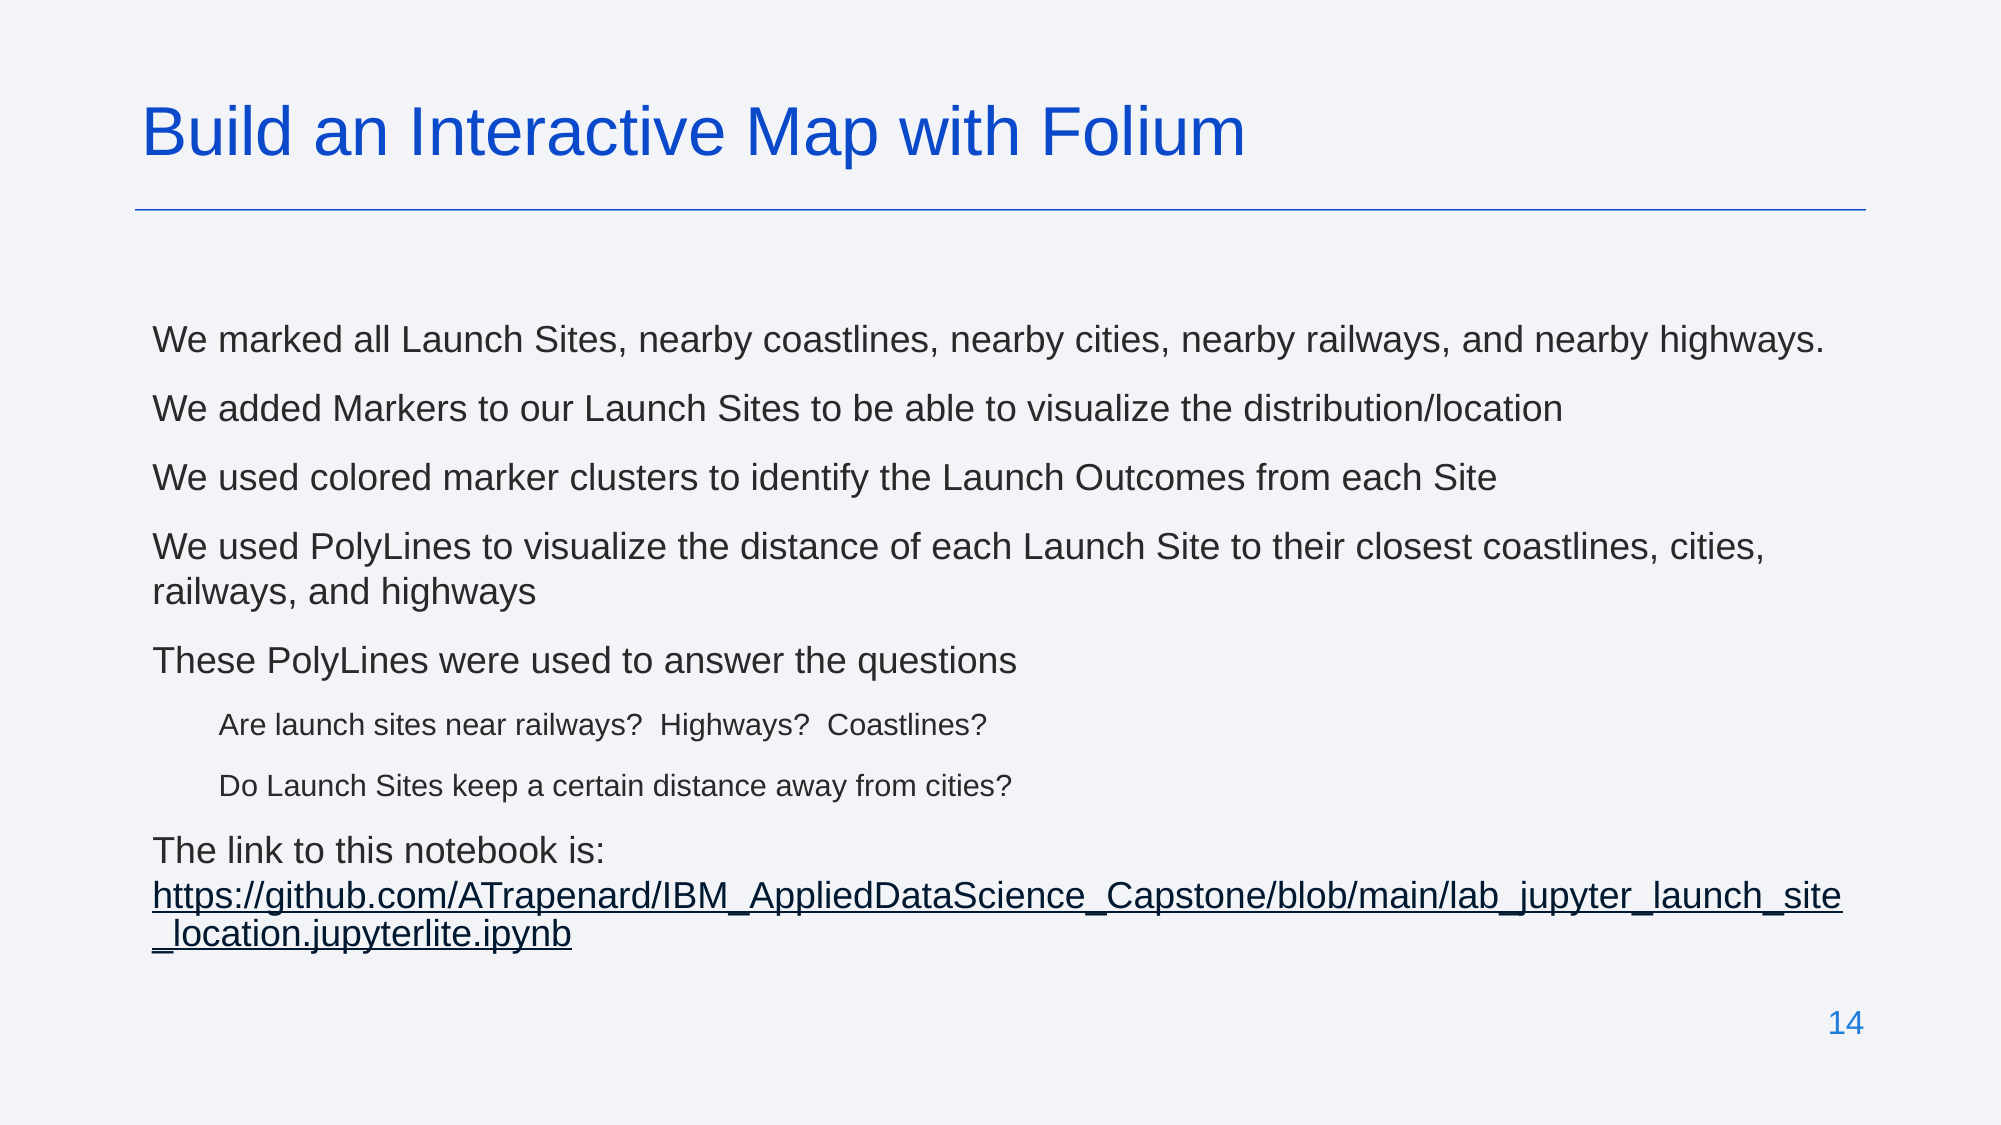

Build an Interactive Map with Folium
We marked all Launch Sites, nearby coastlines, nearby cities, nearby railways, and nearby highways.
We added Markers to our Launch Sites to be able to visualize the distribution/location
We used colored marker clusters to identify the Launch Outcomes from each Site
We used PolyLines to visualize the distance of each Launch Site to their closest coastlines, cities, railways, and highways
These PolyLines were used to answer the questions
Are launch sites near railways?  Highways?  Coastlines?
Do Launch Sites keep a certain distance away from cities?
The link to this notebook is: https://github.com/ATrapenard/IBM_AppliedDataScience_Capstone/blob/main/lab_jupyter_launch_site_location.jupyterlite.ipynb

14